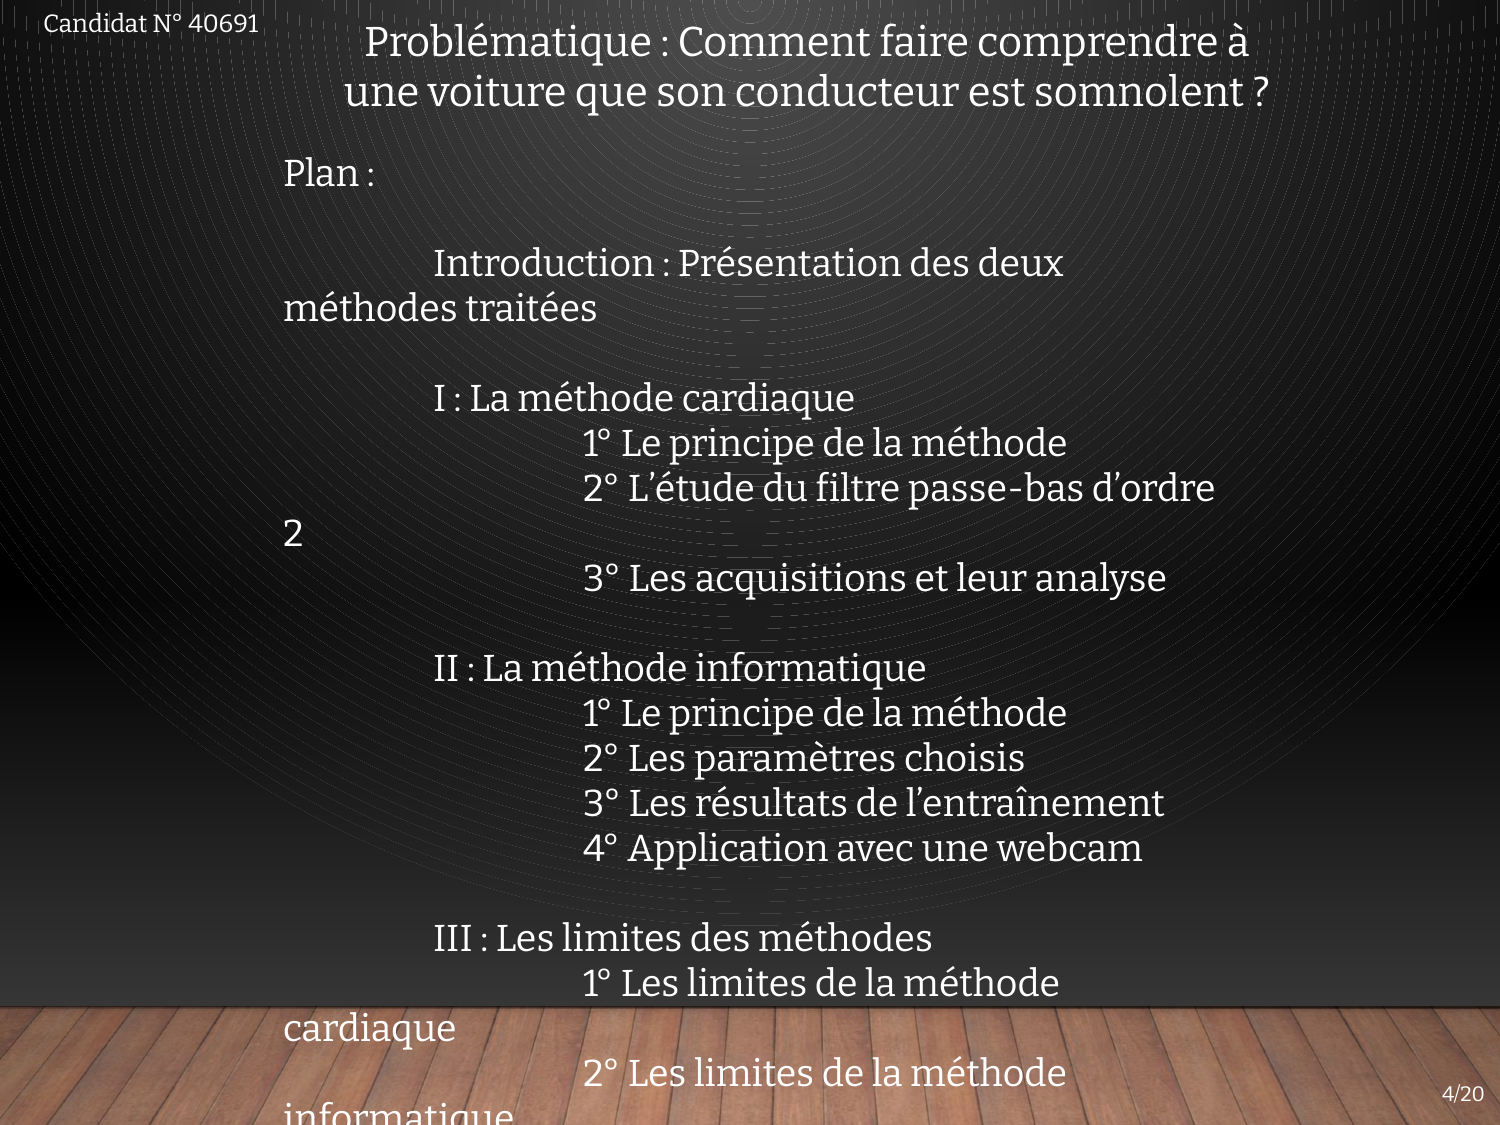

Candidat N° 40691
Problématique : Comment faire comprendre à une voiture que son conducteur est somnolent ?

Plan :

	Introduction : Présentation des deux méthodes traitées

	I : La méthode cardiaque
		1° Le principe de la méthode
		2° L’étude du filtre passe-bas d’ordre 2
		3° Les acquisitions et leur analyse

	II : La méthode informatique
		1° Le principe de la méthode
		2° Les paramètres choisis
		3° Les résultats de l’entraînement
		4° Application avec une webcam

	III : Les limites des méthodes
		1° Les limites de la méthode cardiaque
		2° Les limites de la méthode informatique

4/20